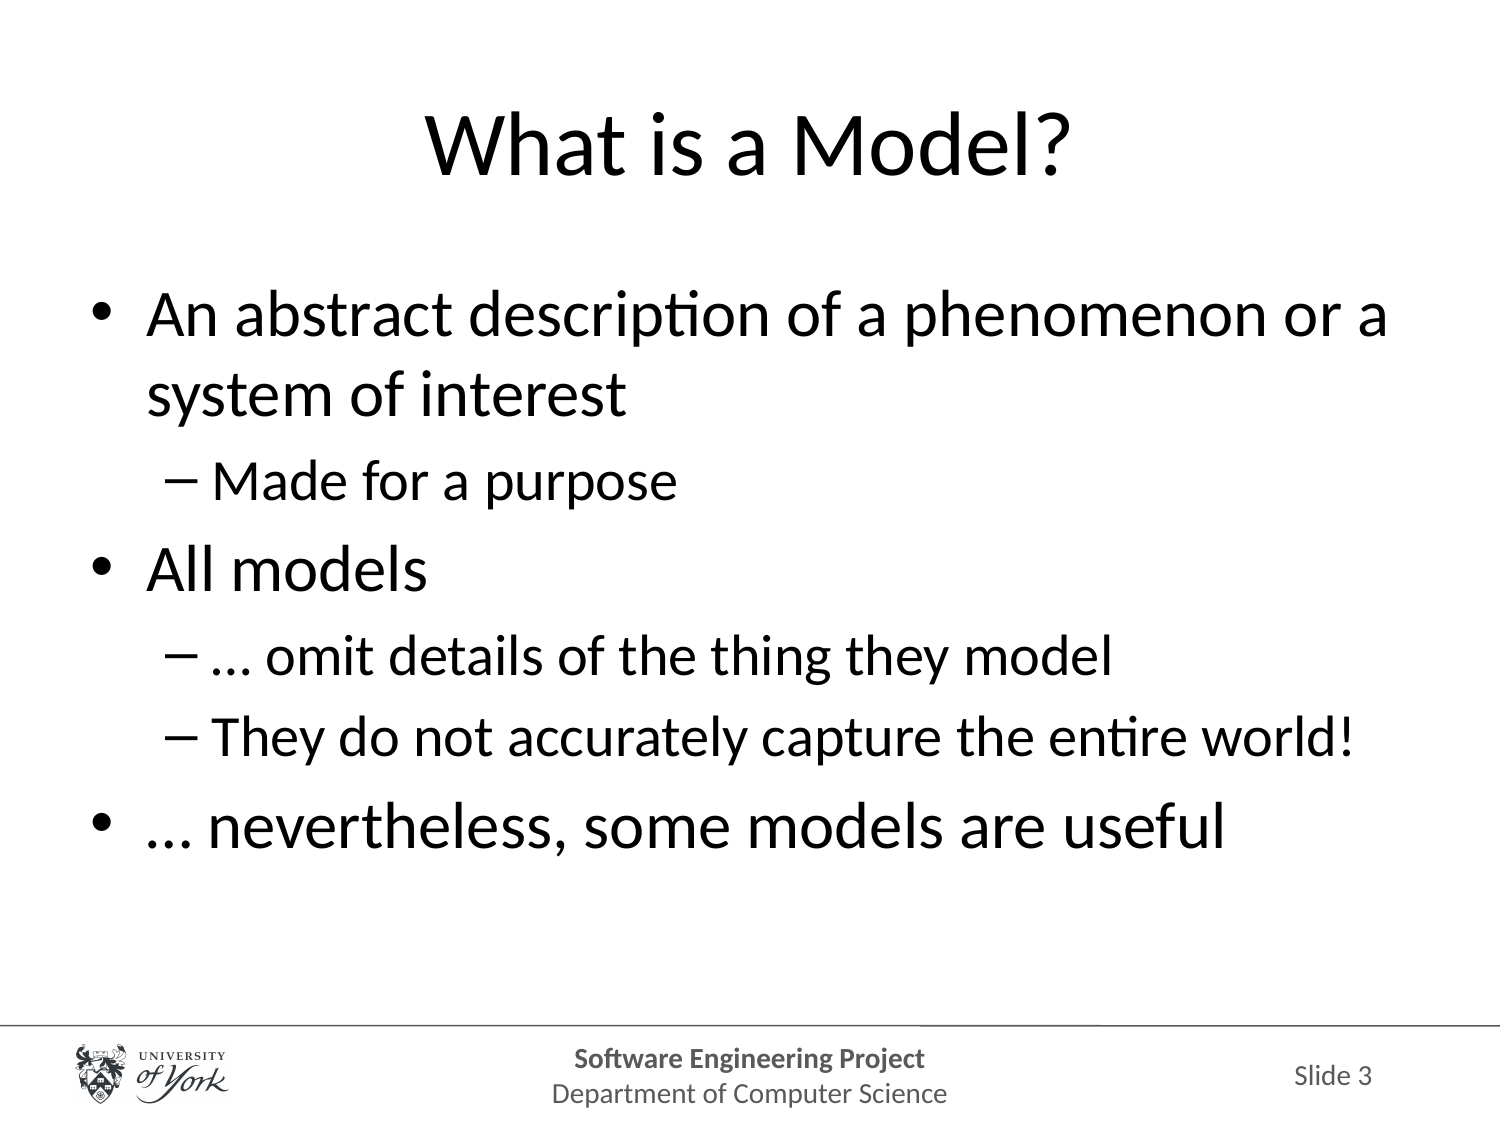

# What is a Model?
An abstract description of a phenomenon or a system of interest
Made for a purpose
All models
… omit details of the thing they model
They do not accurately capture the entire world!
… nevertheless, some models are useful